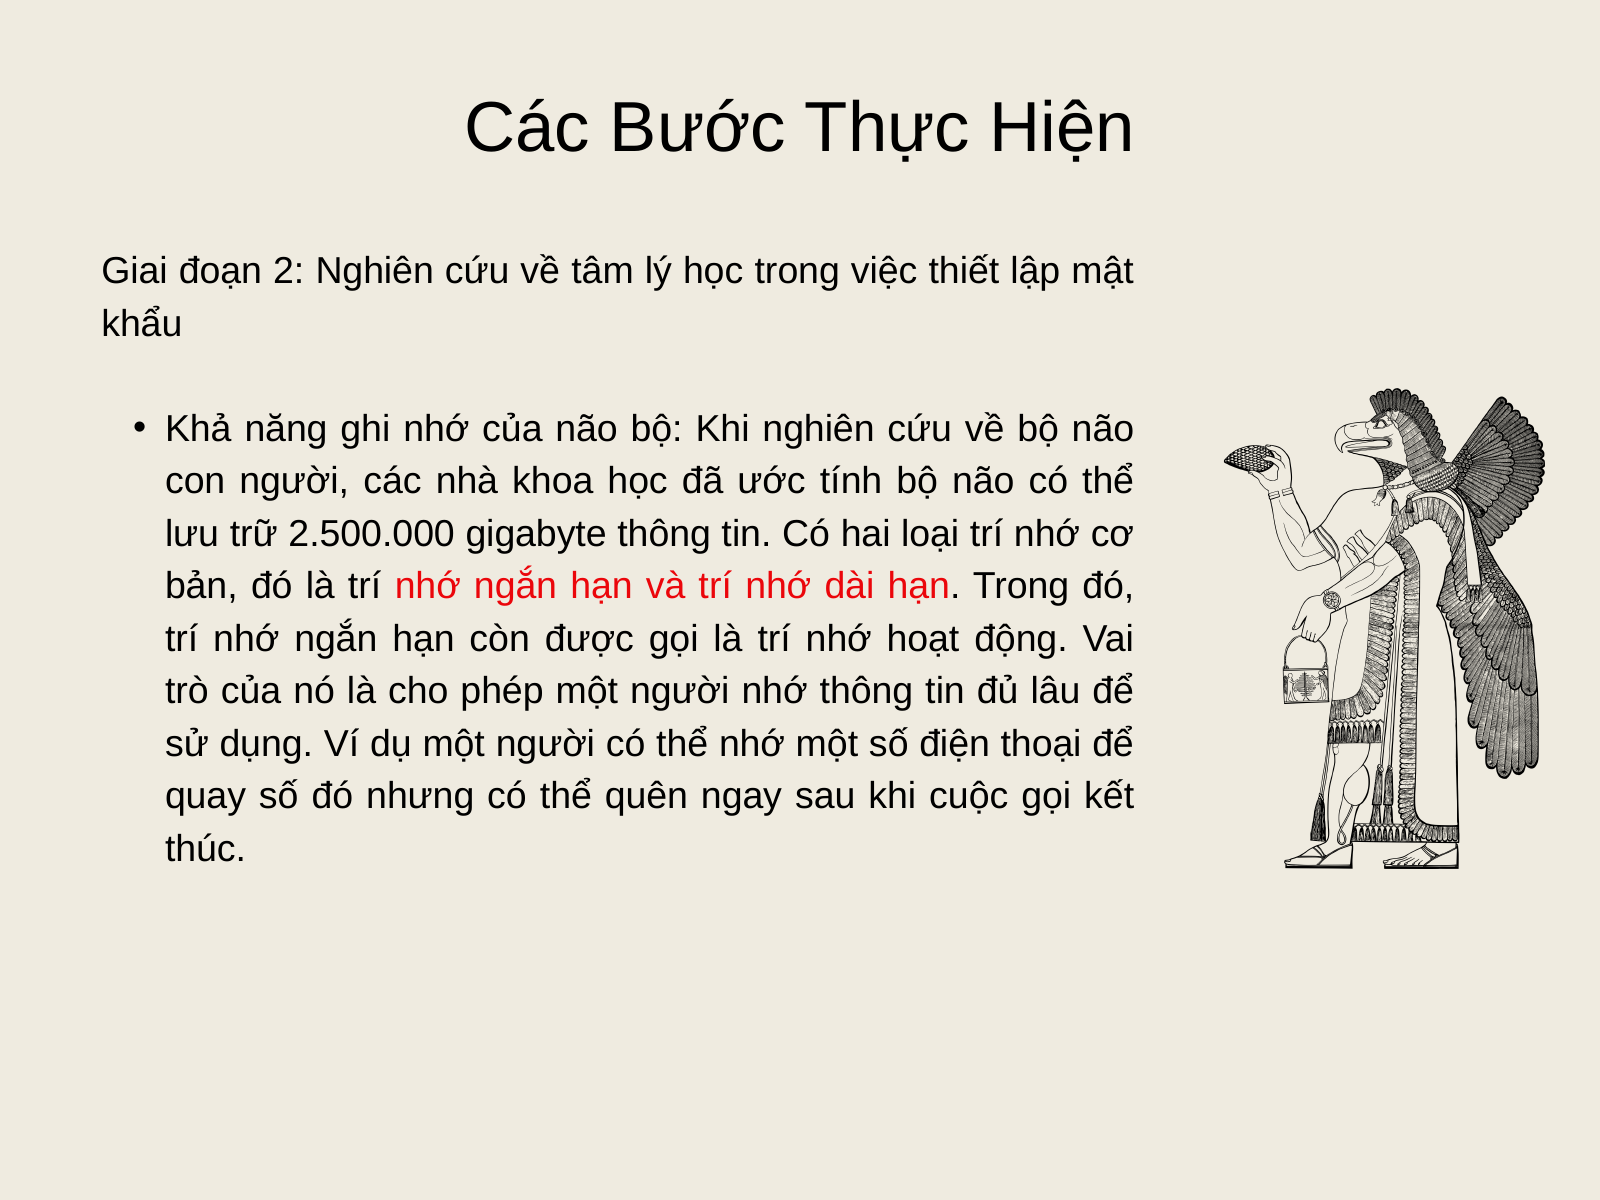

Các Bước Thực Hiện
Giai đoạn 2: Nghiên cứu về tâm lý học trong việc thiết lập mật khẩu

Khả năng ghi nhớ của não bộ: Khi nghiên cứu về bộ não con người, các nhà khoa học đã ước tính bộ não có thể lưu trữ 2.500.000 gigabyte thông tin. Có hai loại trí nhớ cơ bản, đó là trí nhớ ngắn hạn và trí nhớ dài hạn. Trong đó, trí nhớ ngắn hạn còn được gọi là trí nhớ hoạt động. Vai trò của nó là cho phép một người nhớ thông tin đủ lâu để sử dụng. Ví dụ một người có thể nhớ một số điện thoại để quay số đó nhưng có thể quên ngay sau khi cuộc gọi kết thúc.